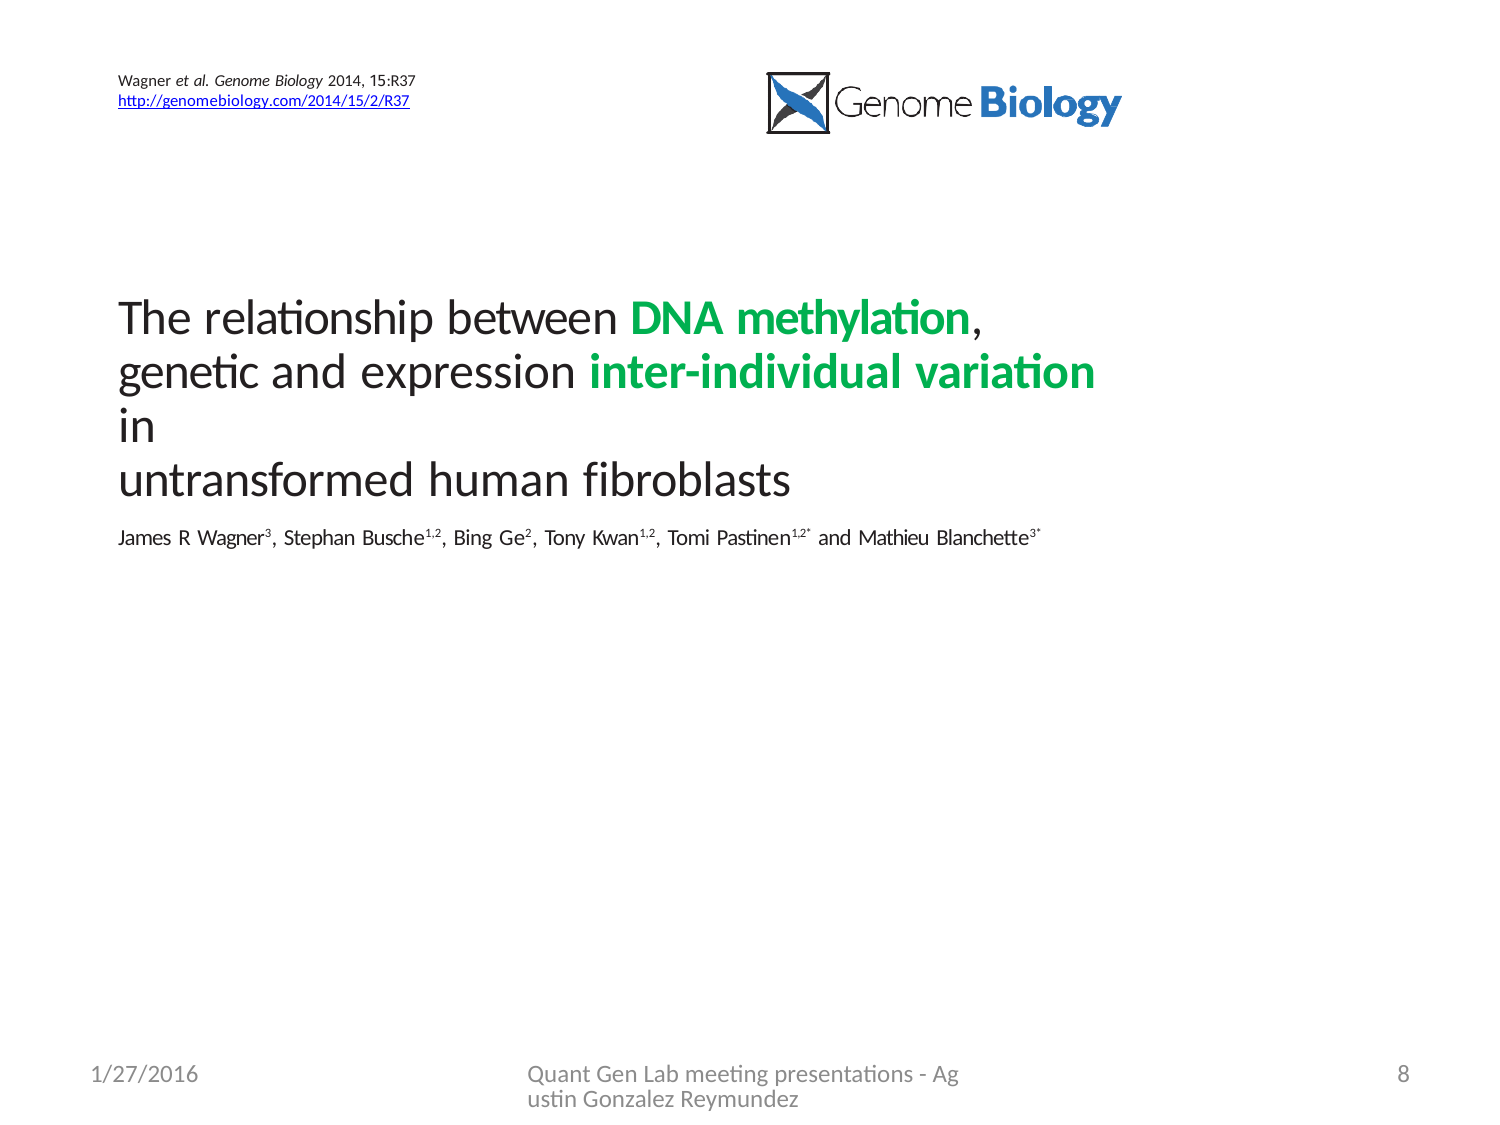

Wagner et al. Genome Biology 2014, 15:R37 http://genomebiology.com/2014/15/2/R37

RESEARCH	Open Access

The relationship between DNA methylation, genetic and expression inter-individual variation in
untransformed human fibroblasts
James R Wagner3, Stephan Busche1,2, Bing Ge2, Tony Kwan1,2, Tomi Pastinen1,2*  and Mathieu Blanchette3*
1/27/2016
Quant Gen Lab meeting presentations - Agustin Gonzalez Reymundez
8